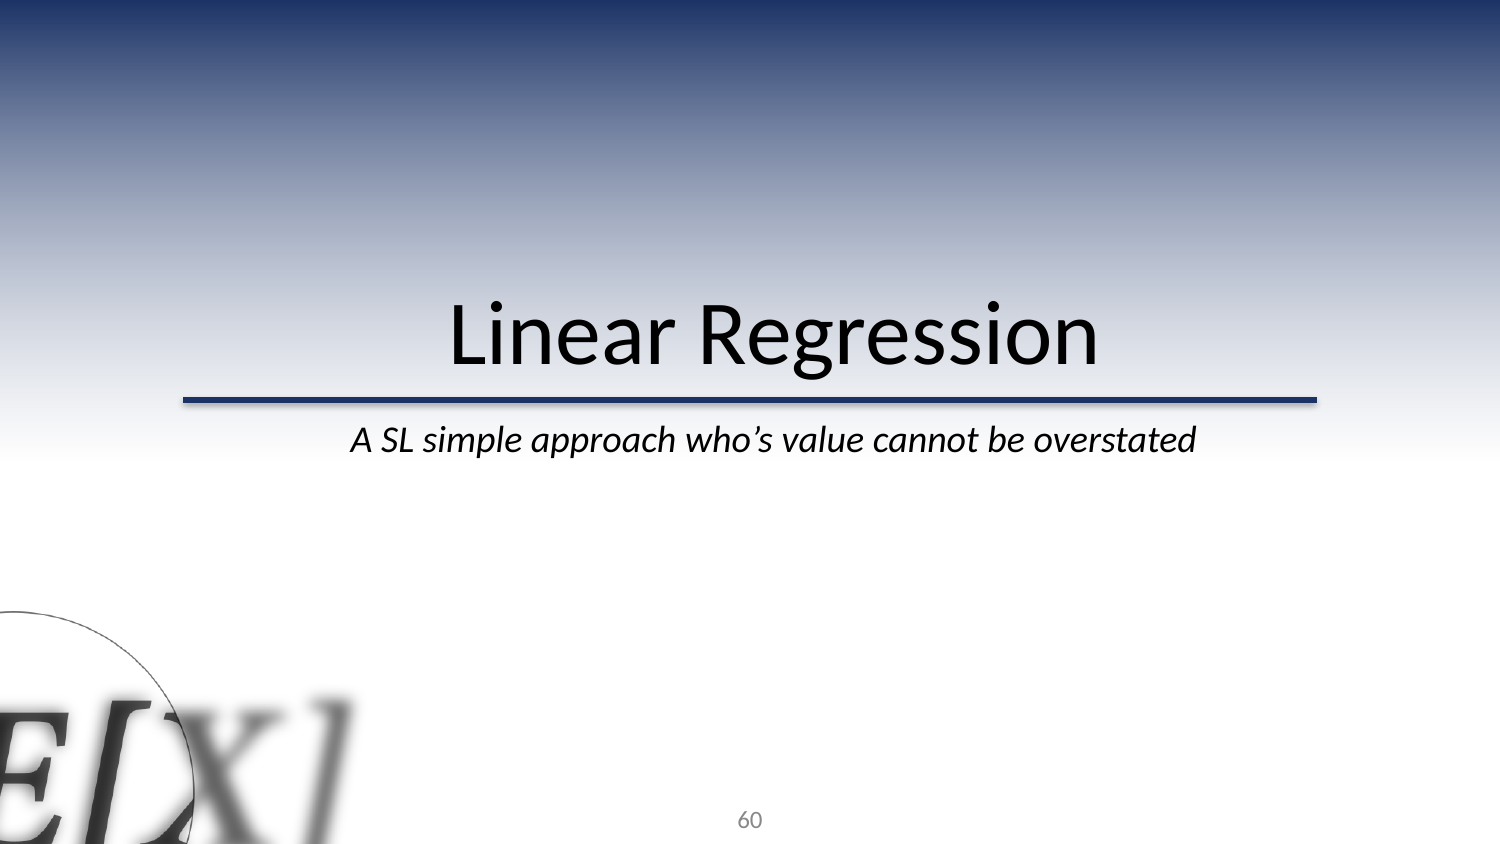

Linear Regression
A SL simple approach who’s value cannot be overstated
60